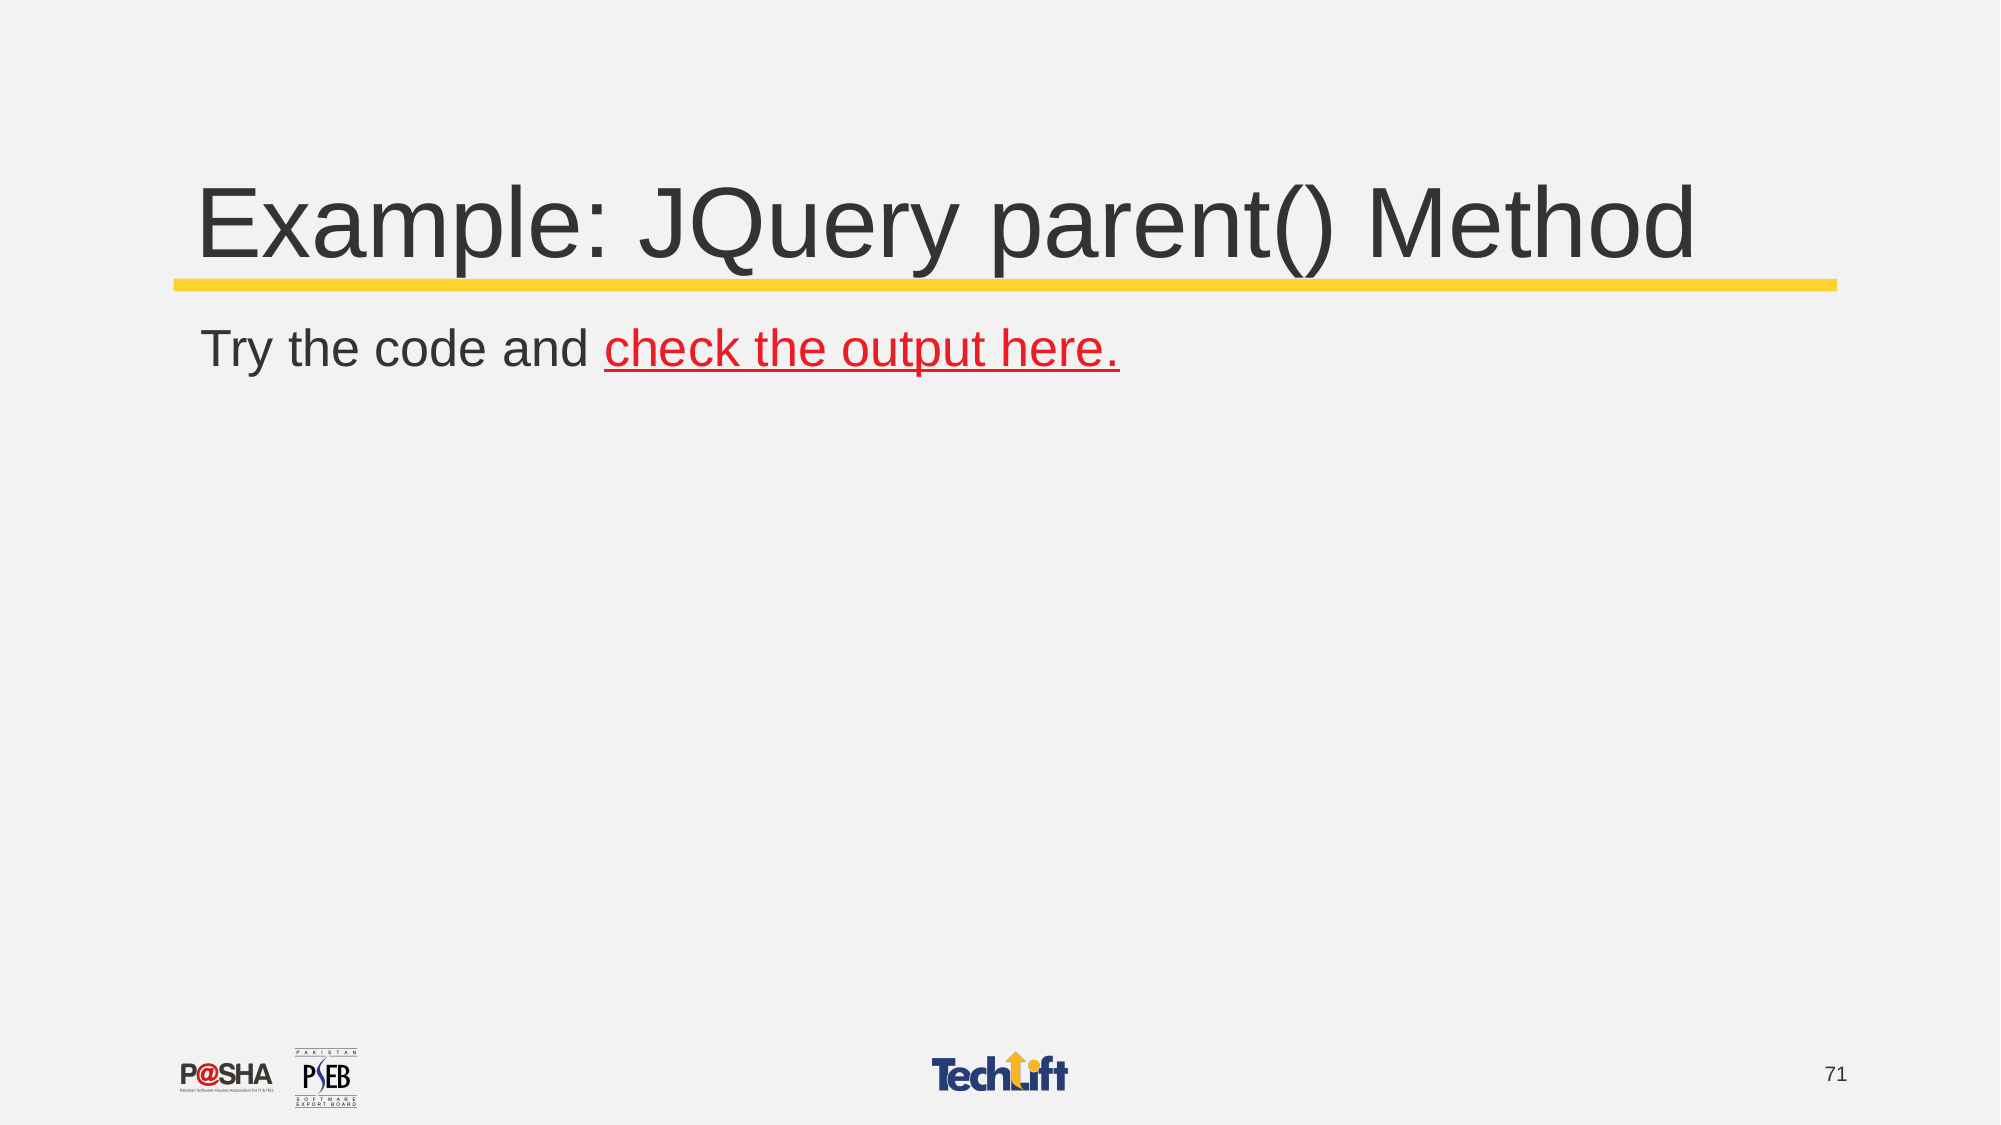

# Example: JQuery parent() Method
Try the code and check the output here.
71